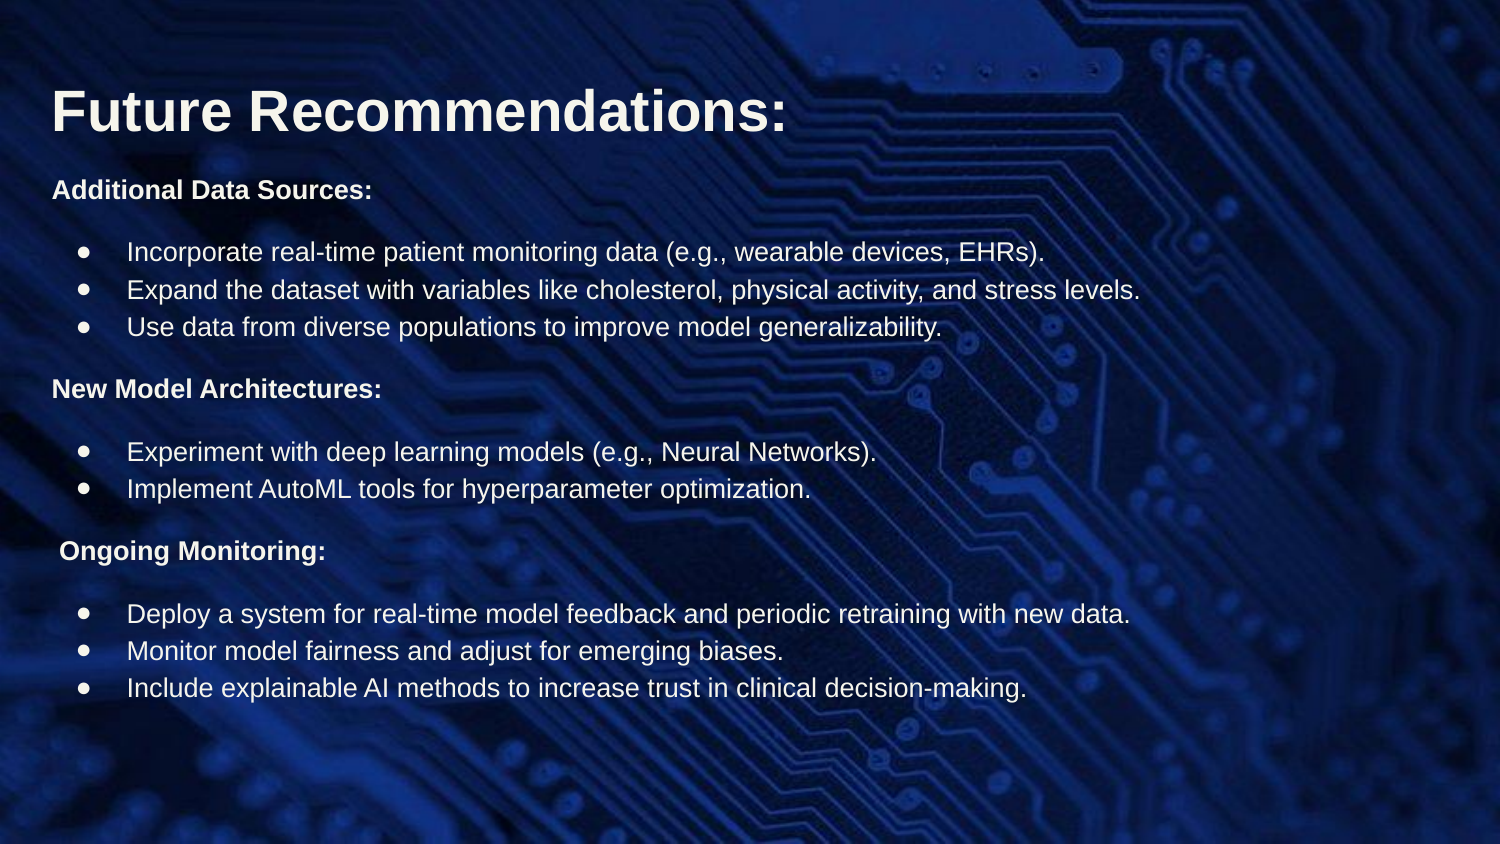

Future Recommendations:
Additional Data Sources:
Incorporate real-time patient monitoring data (e.g., wearable devices, EHRs).
Expand the dataset with variables like cholesterol, physical activity, and stress levels.
Use data from diverse populations to improve model generalizability.
New Model Architectures:
Experiment with deep learning models (e.g., Neural Networks).
Implement AutoML tools for hyperparameter optimization.
 Ongoing Monitoring:
Deploy a system for real-time model feedback and periodic retraining with new data.
Monitor model fairness and adjust for emerging biases.
Include explainable AI methods to increase trust in clinical decision-making.